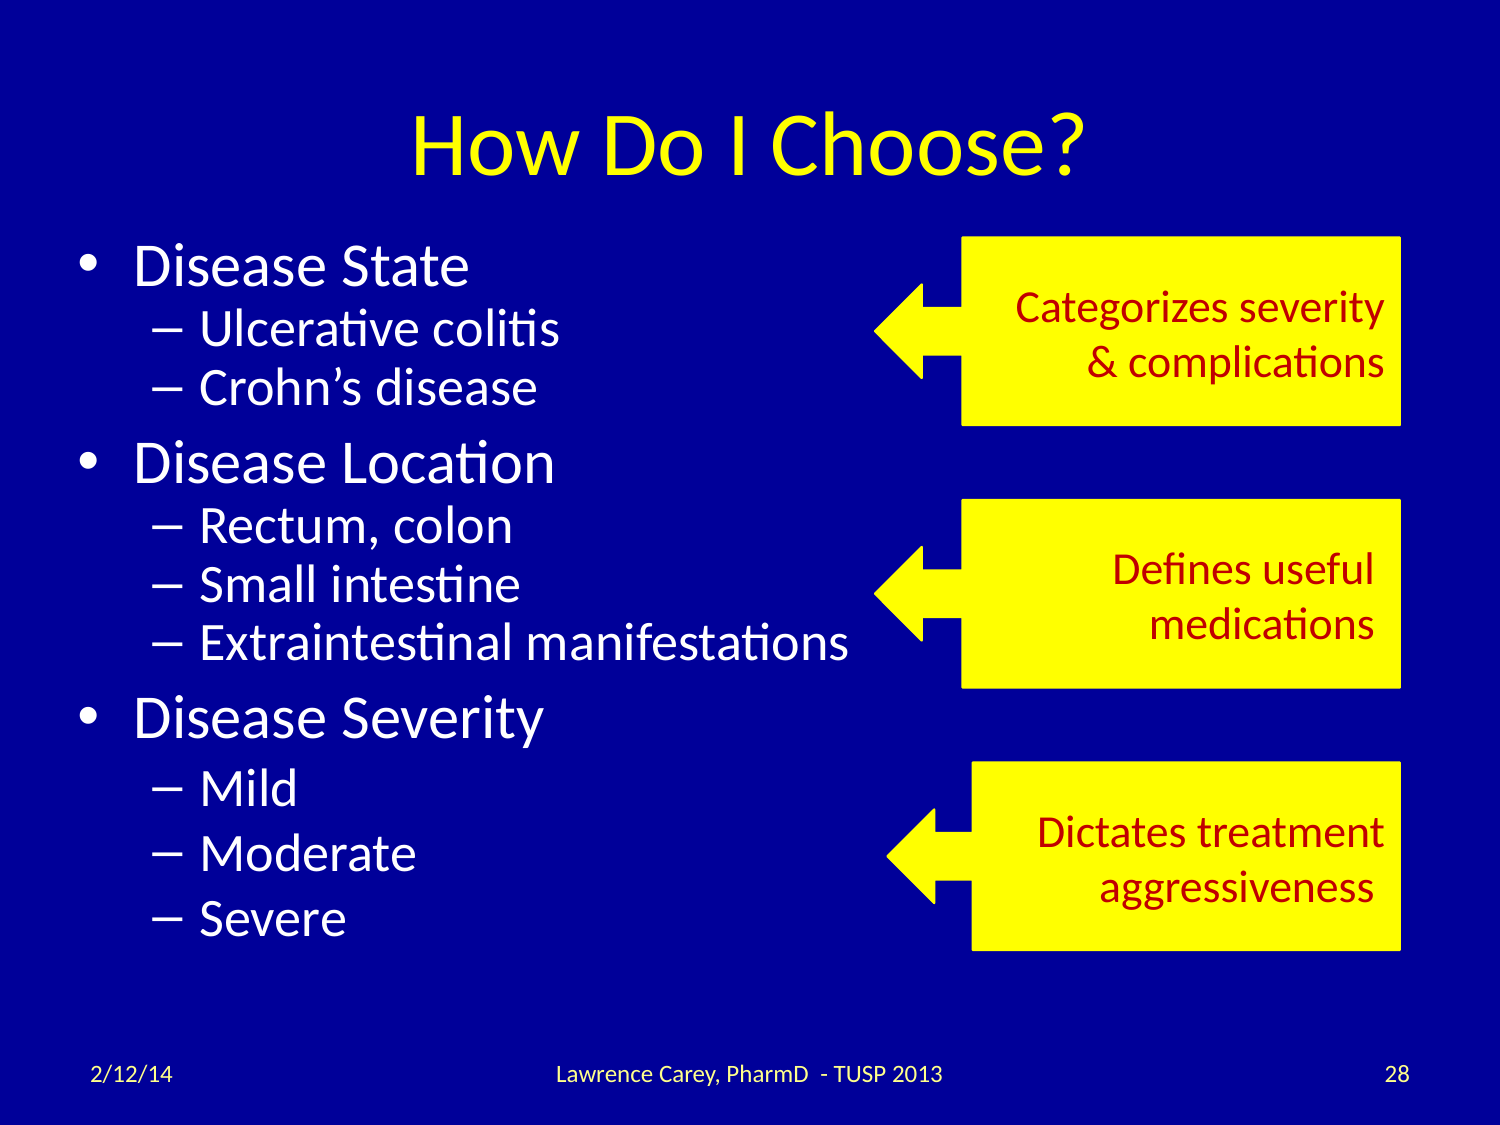

# How Do I Choose?
Disease State
Ulcerative colitis
Crohn’s disease
Disease Location
Rectum, colon
Small intestine
Extraintestinal manifestations
Disease Severity
Mild
Moderate
Severe
Categorizes severity & complications
Defines useful  medications
Dictates treatment aggressiveness
2/12/14
Lawrence Carey, PharmD  - TUSP 2013
28